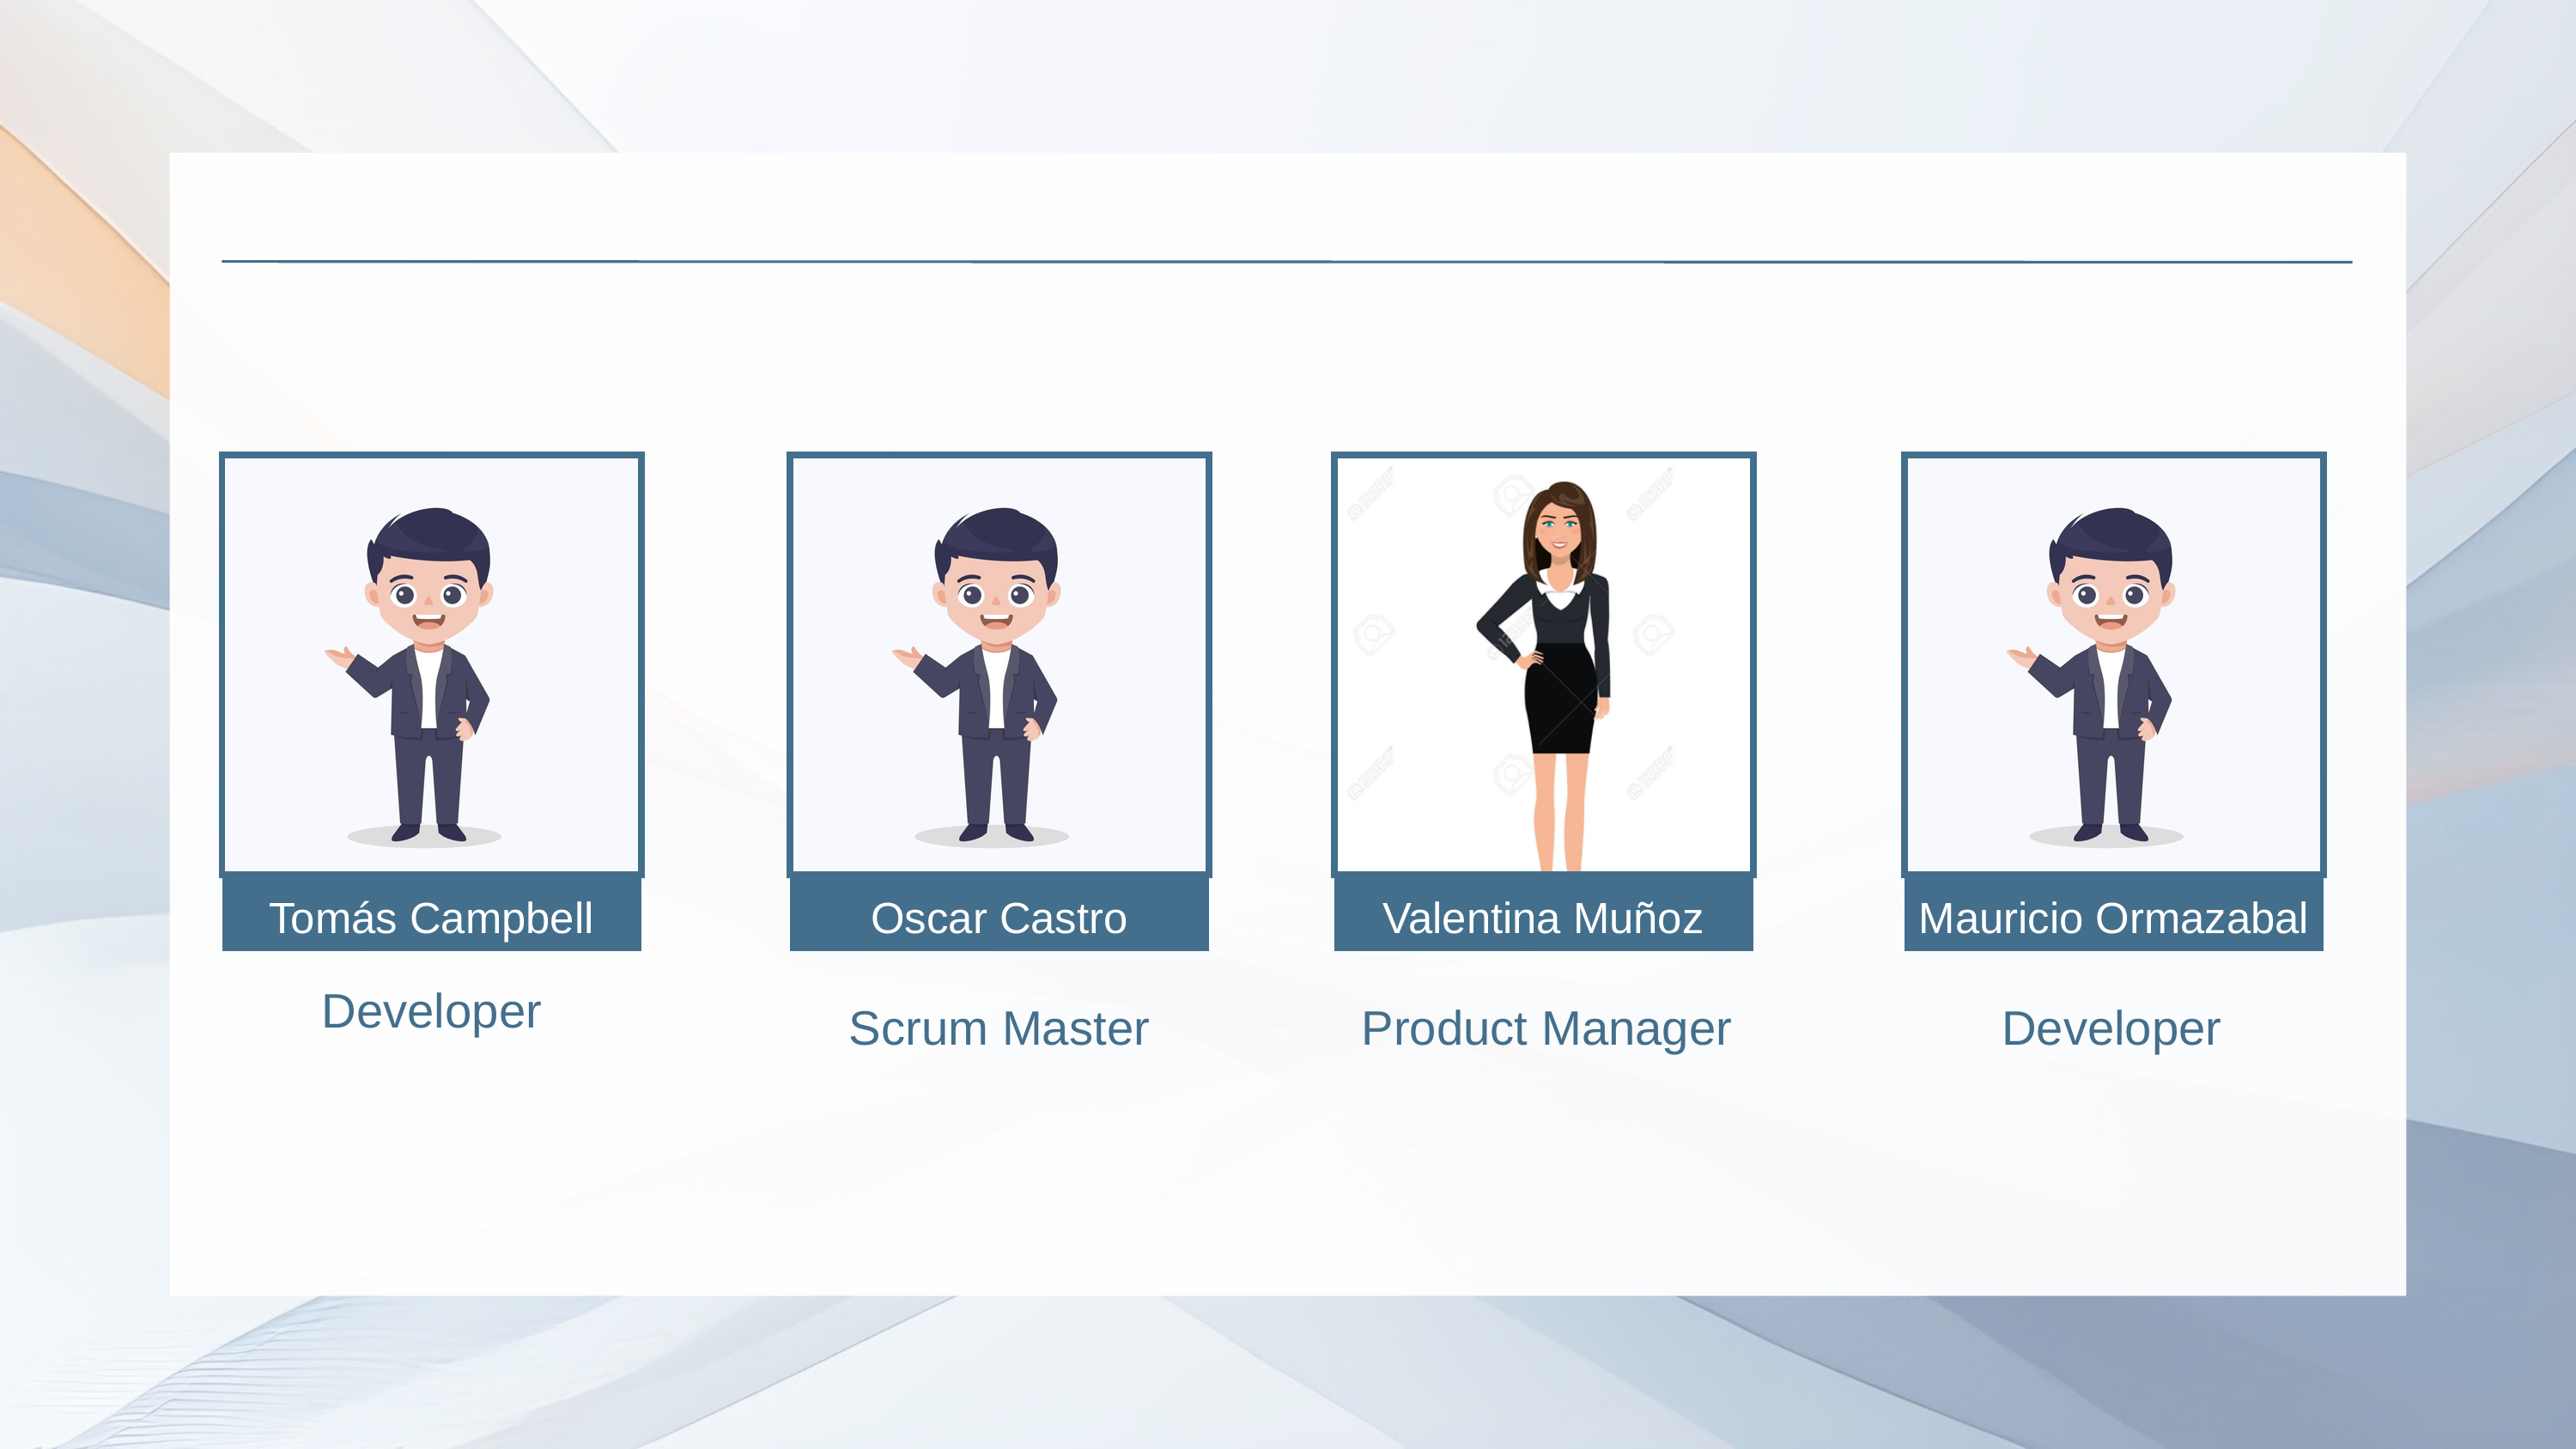

Tomás Campbell

Oscar Castro

Valentina Muñoz

Mauricio Ormazabal
Developer
Scrum Master
Product Manager
Developer